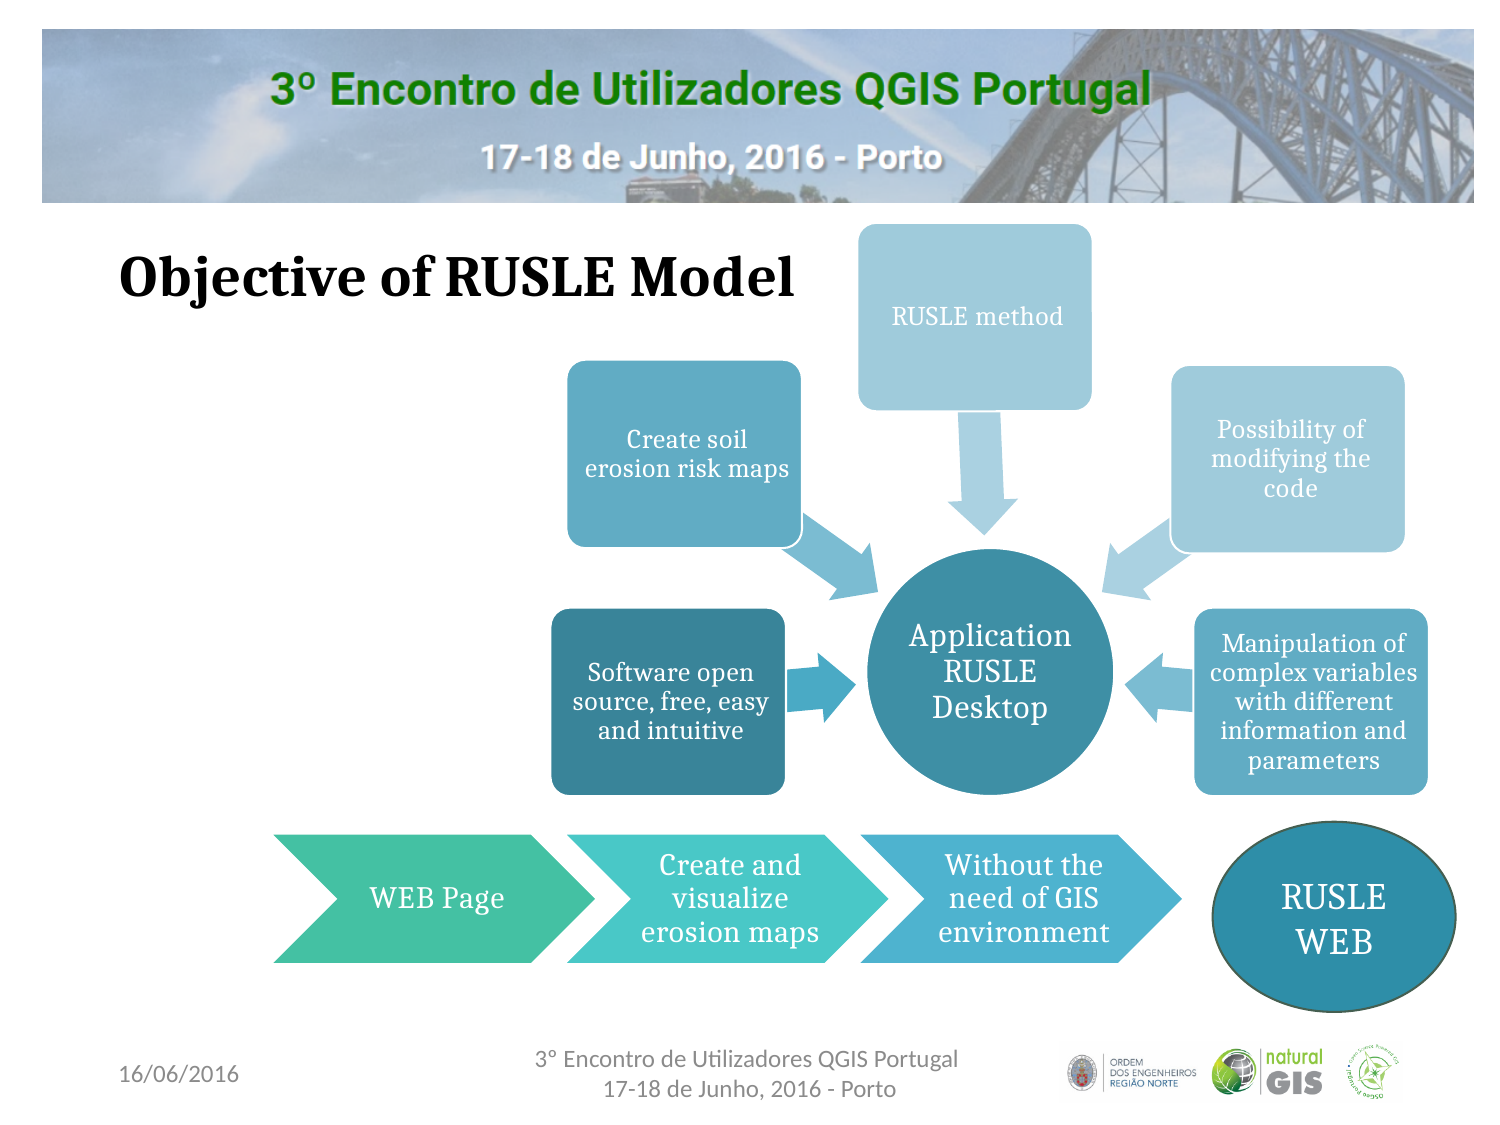

Application RUSLE Desktop
Software open source, free, easy and intuitive
Create soil erosion risk maps
RUSLE method
Possibility of modifying the code
Manipulation of complex variables with different information and parameters
# Objective of RUSLE Model
WEB Page
Create and visualize erosion maps
Without the need of GIS environment
RUSLE WEB
16/06/2016
3º Encontro de Utilizadores QGIS Portugal
17-18 de Junho, 2016 - Porto
11